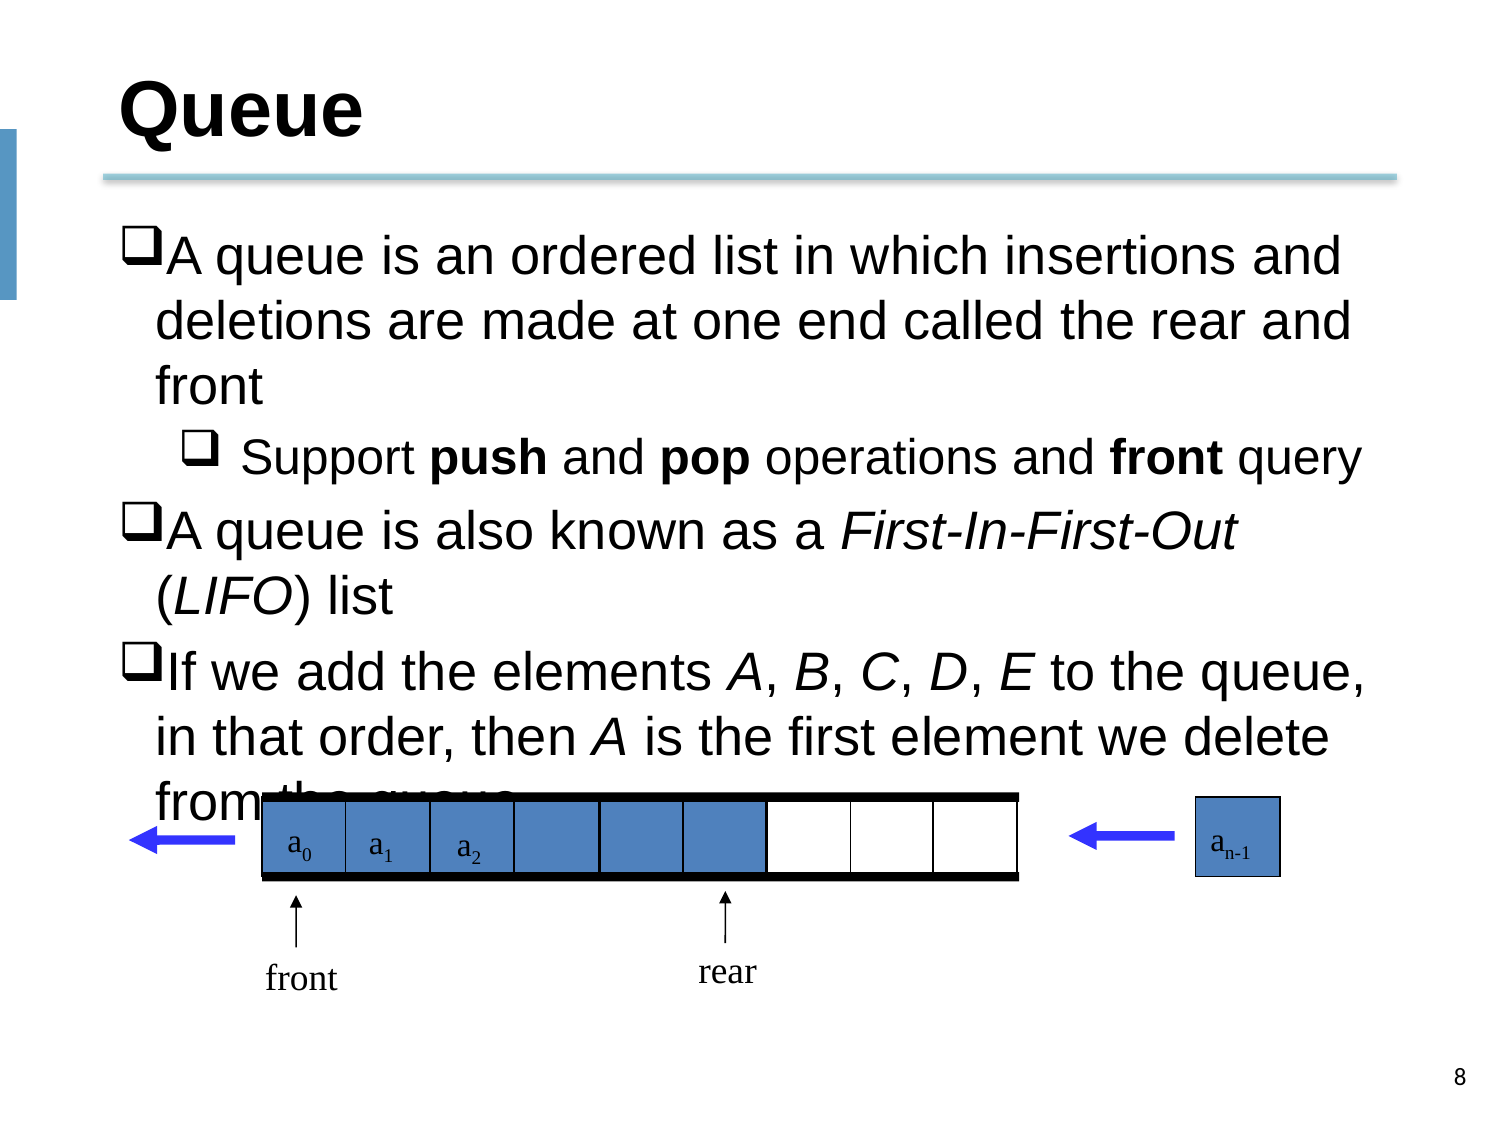

# Queue
A queue is an ordered list in which insertions and deletions are made at one end called the rear and front
Support push and pop operations and front query
A queue is also known as a First-In-First-Out (LIFO) list
If we add the elements A, B, C, D, E to the queue, in that order, then A is the first element we delete from the queue

an-1
a0
a1
a2

rear
front
8